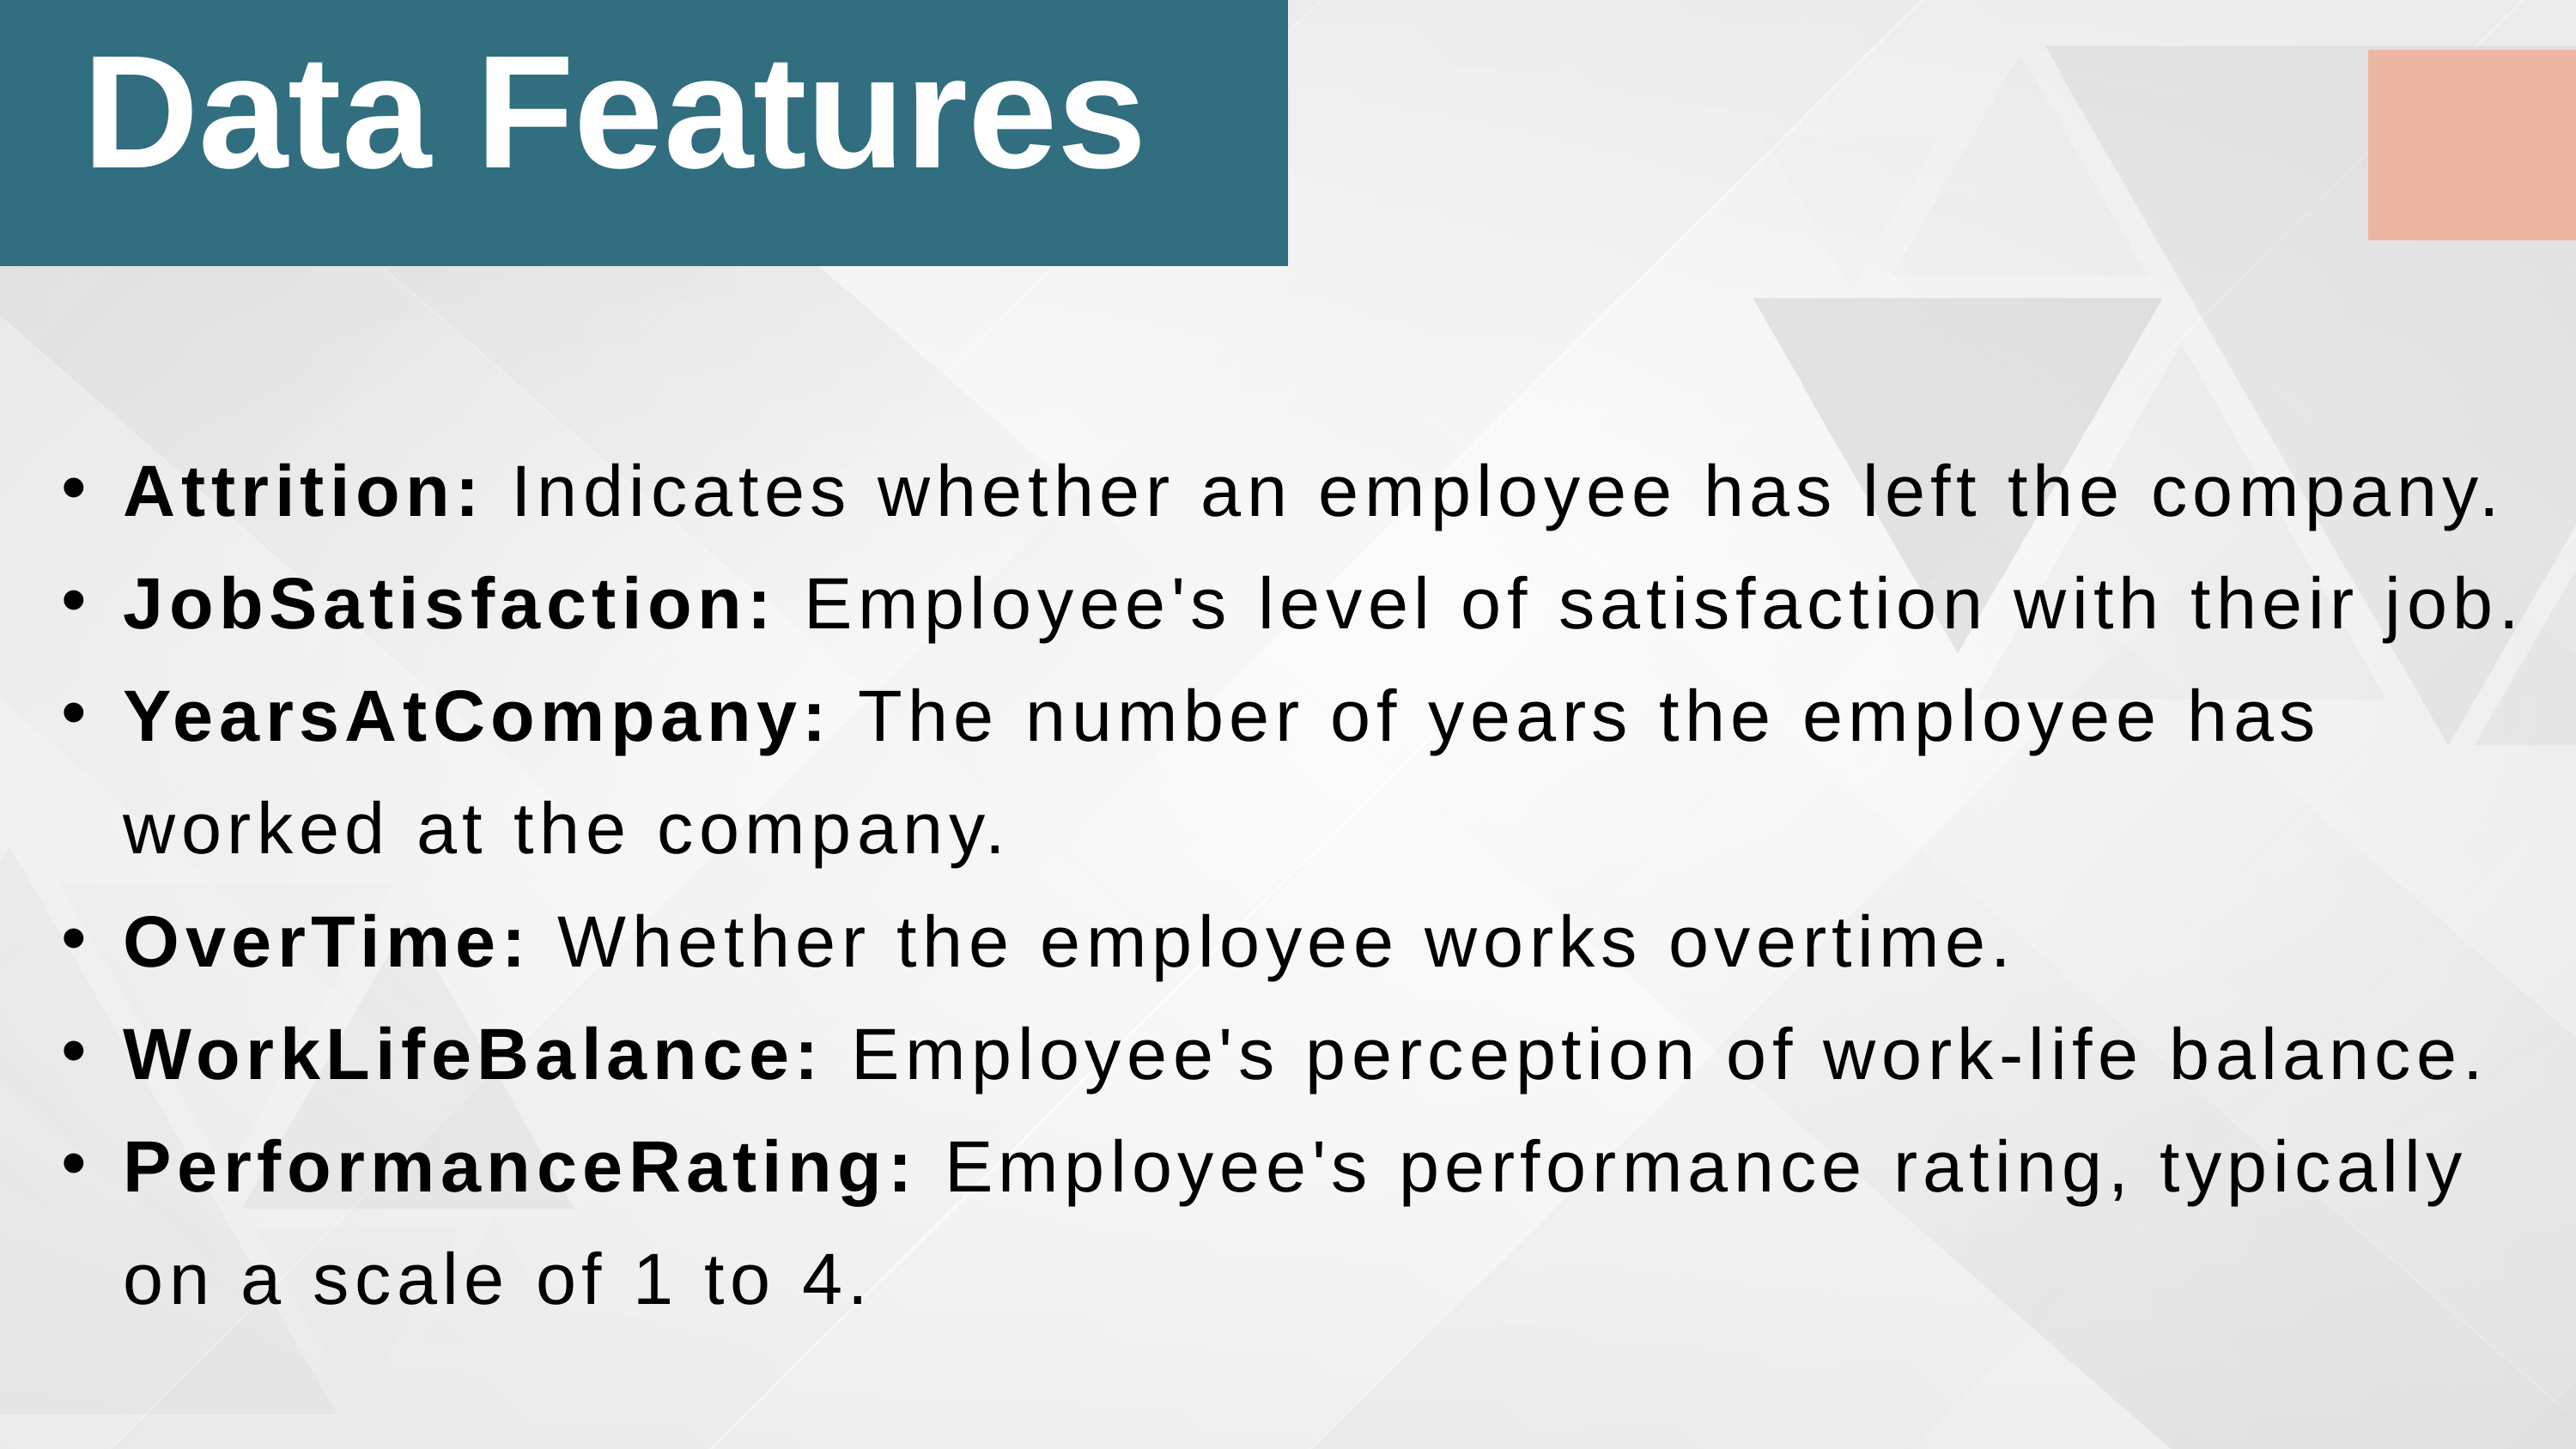

Data Features

Attrition: Indicates whether an employee has left the company.
JobSatisfaction: Employee's level of satisfaction with their job.
YearsAtCompany: The number of years the employee has worked at the company.
OverTime: Whether the employee works overtime.
WorkLifeBalance: Employee's perception of work-life balance.
PerformanceRating: Employee's performance rating, typically on a scale of 1 to 4.